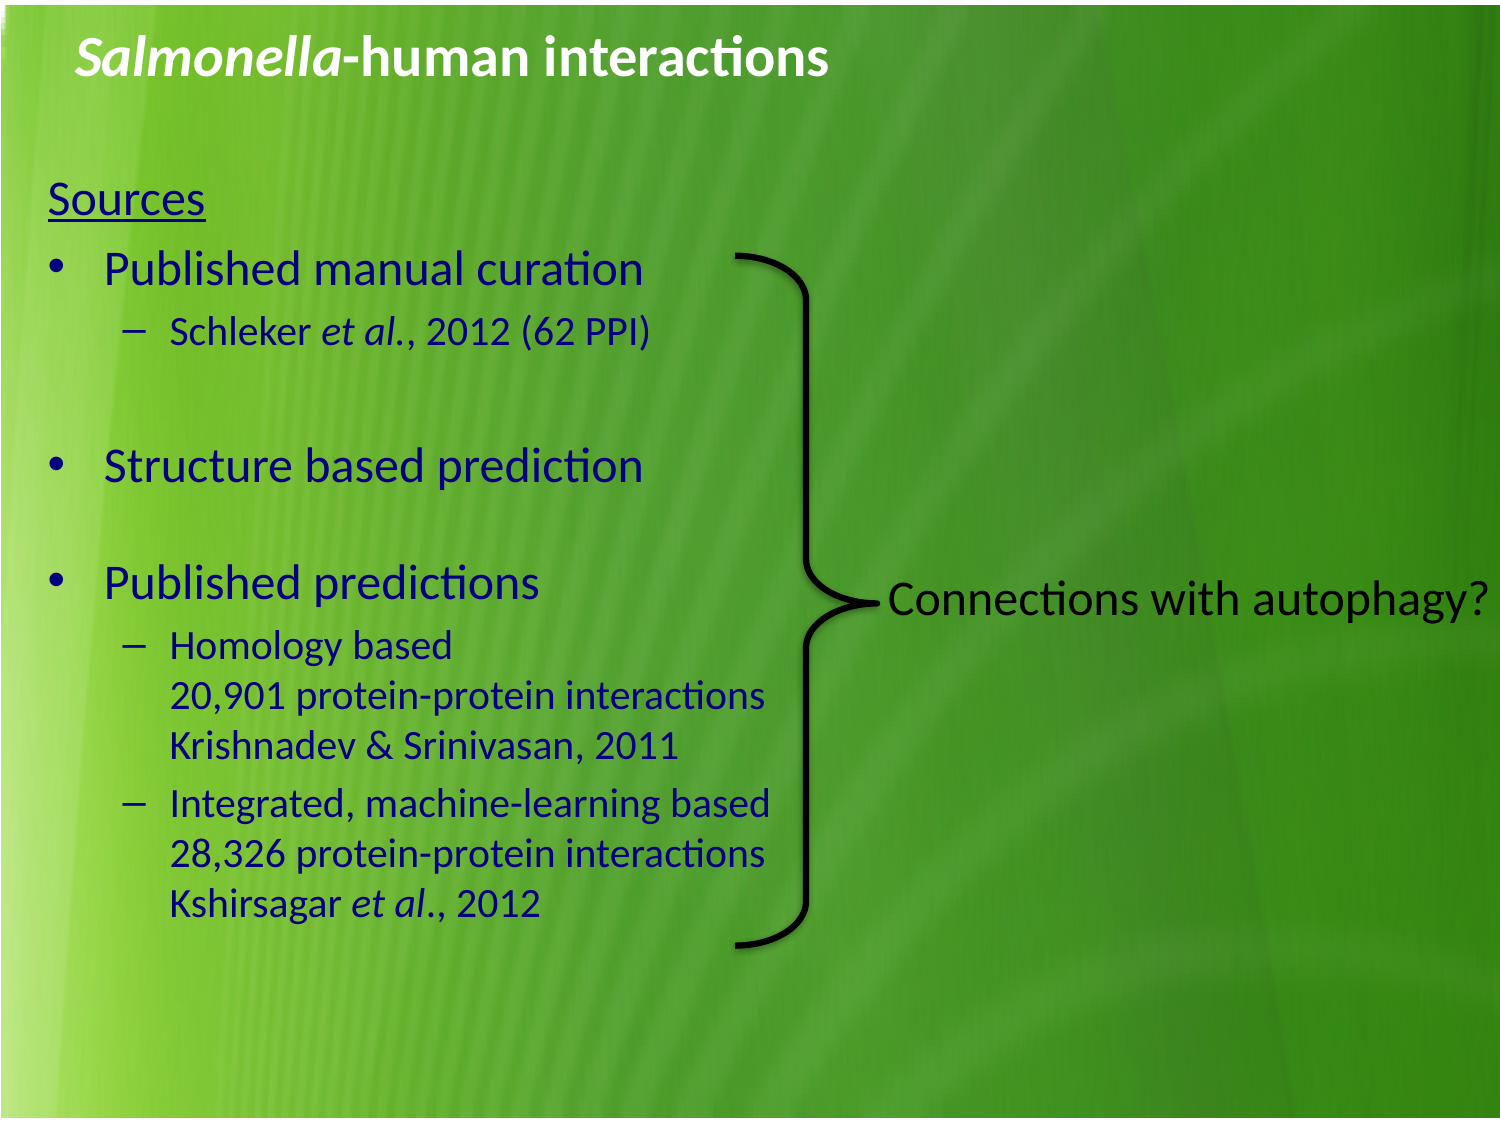

Salmonella-human interactions

Sources
Published manual curation
Schleker et al., 2012 (62 PPI)

Structure based prediction

Published predictions
Homology based
20,901 protein-protein interactions
Krishnadev & Srinivasan, 2011
Integrated, machine-learning based
28,326 protein-protein interactions
Kshirsagar et al., 2012

Connections with autophagy?